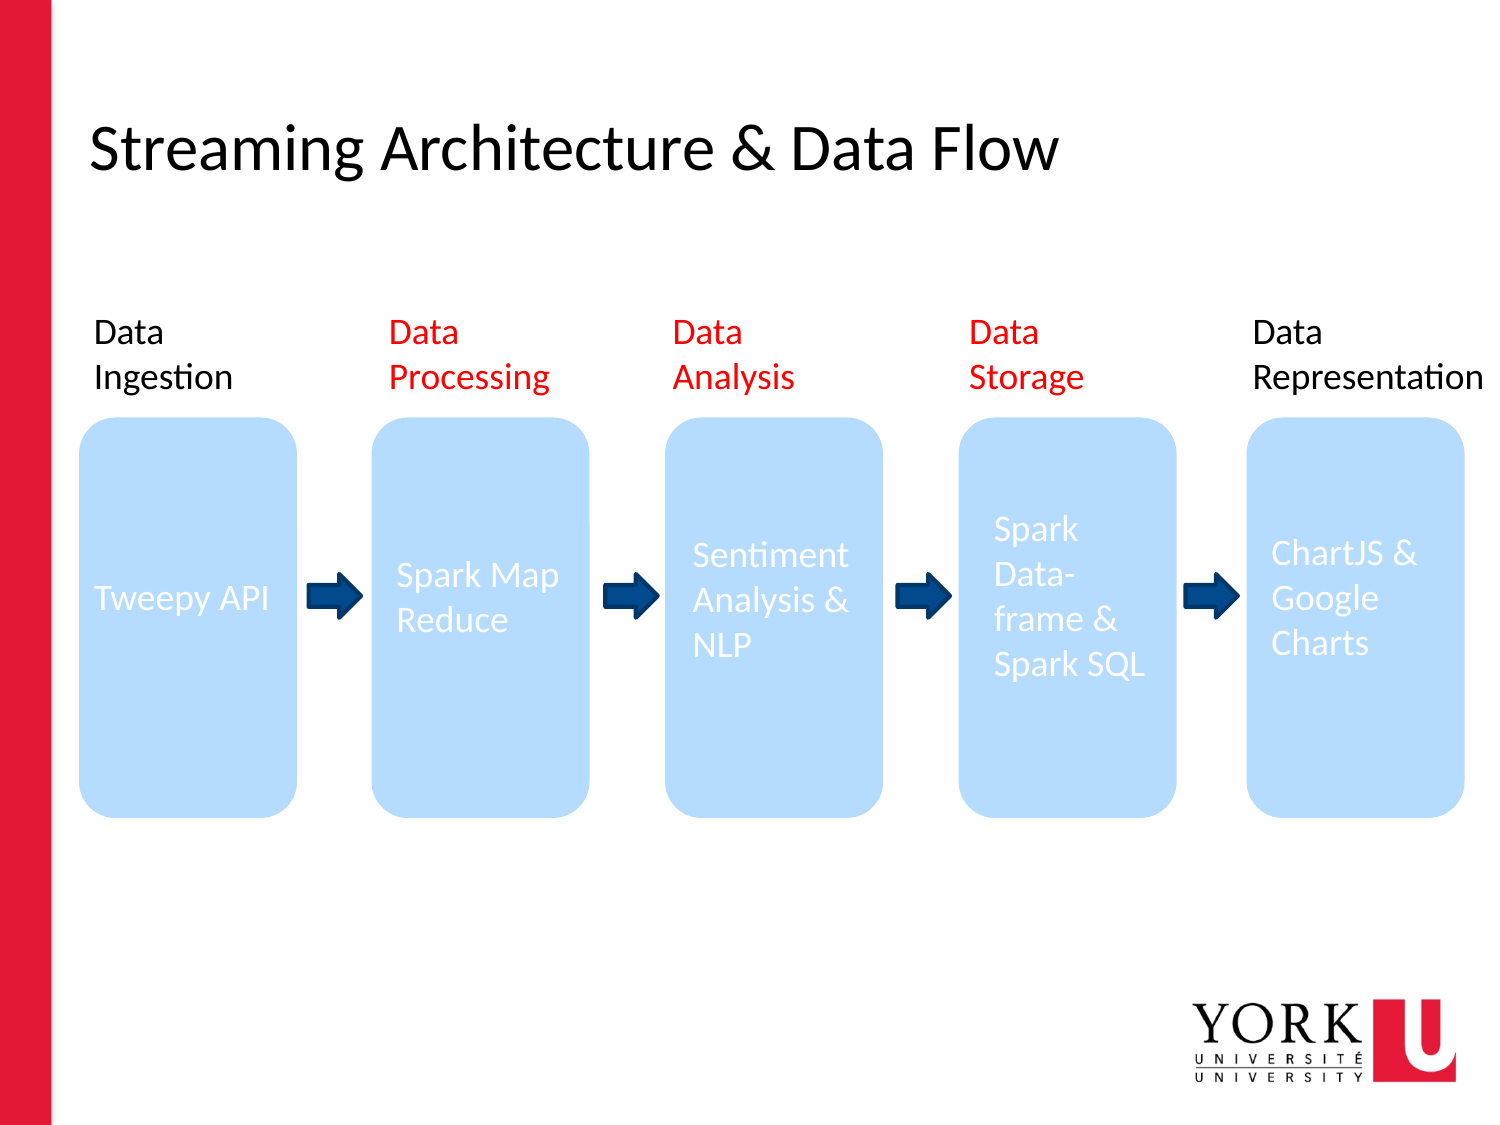

Streaming Architecture & Data Flow
Data Processing
Data Analysis
Data Storage
Data Representation
Data Ingestion

Spark Data-frame & Spark SQL
ChartJS &
Google Charts
Sentiment Analysis & NLP
Spark Map Reduce
Tweepy API